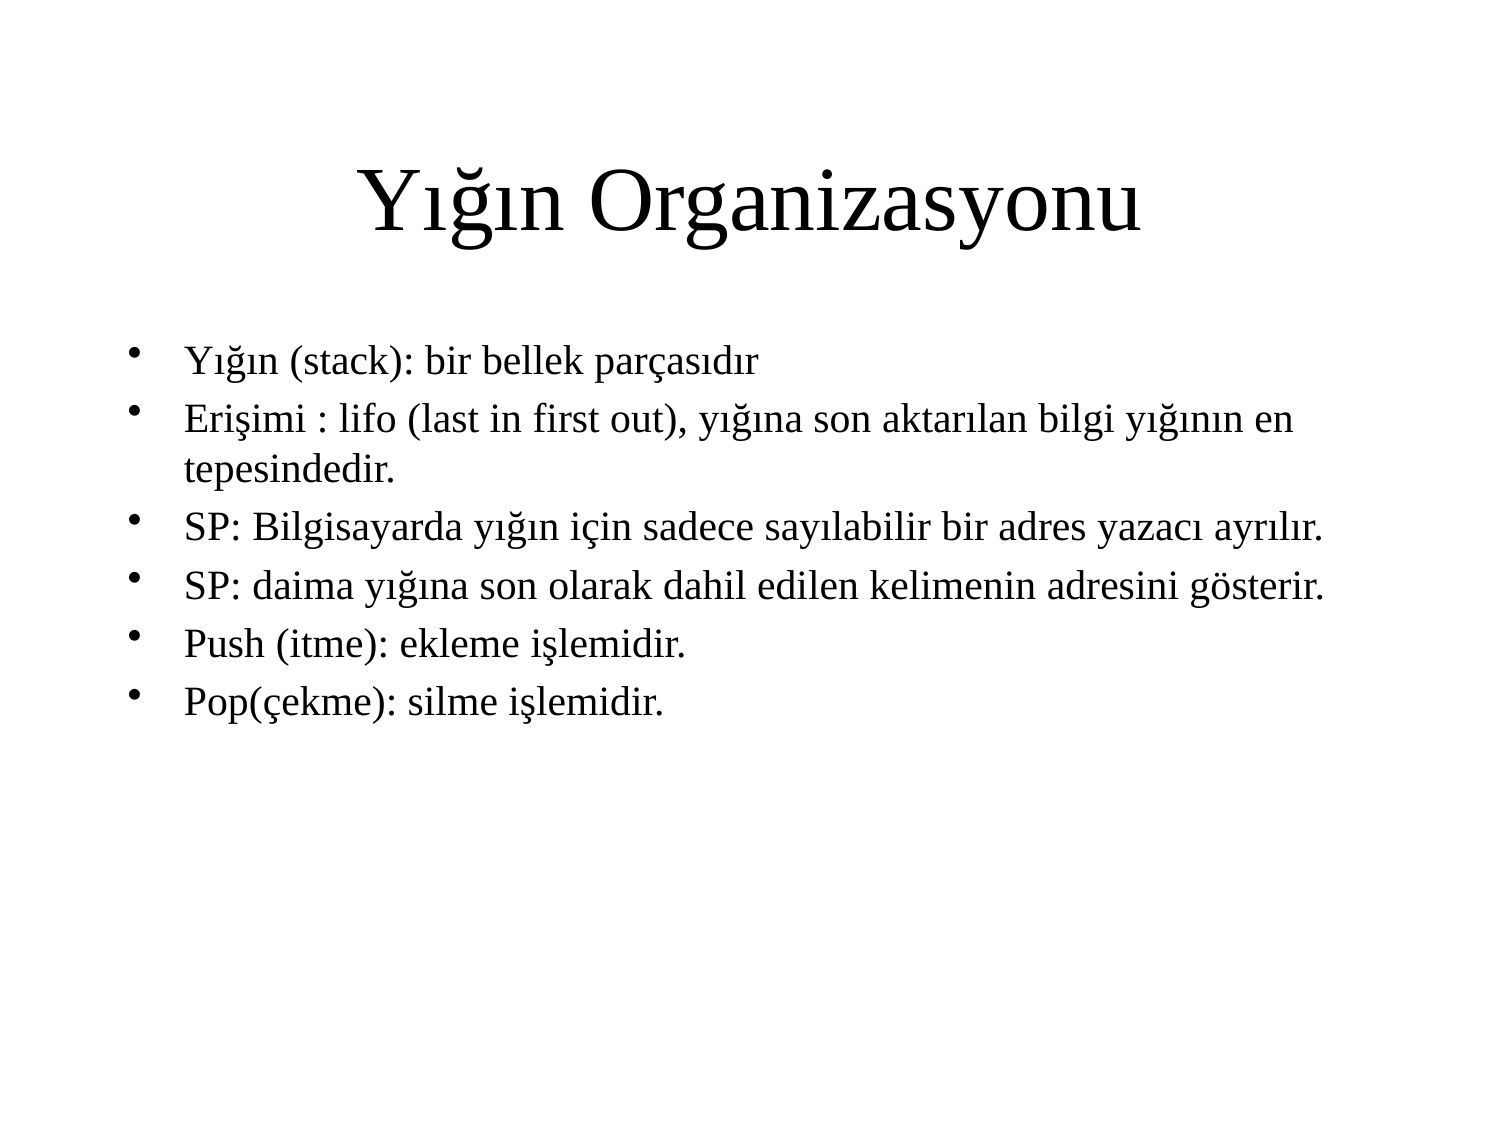

# Yığın Organizasyonu
Yığın (stack): bir bellek parçasıdır
Erişimi : lifo (last in first out), yığına son aktarılan bilgi yığının en tepesindedir.
SP: Bilgisayarda yığın için sadece sayılabilir bir adres yazacı ayrılır.
SP: daima yığına son olarak dahil edilen kelimenin adresini gösterir.
Push (itme): ekleme işlemidir.
Pop(çekme): silme işlemidir.